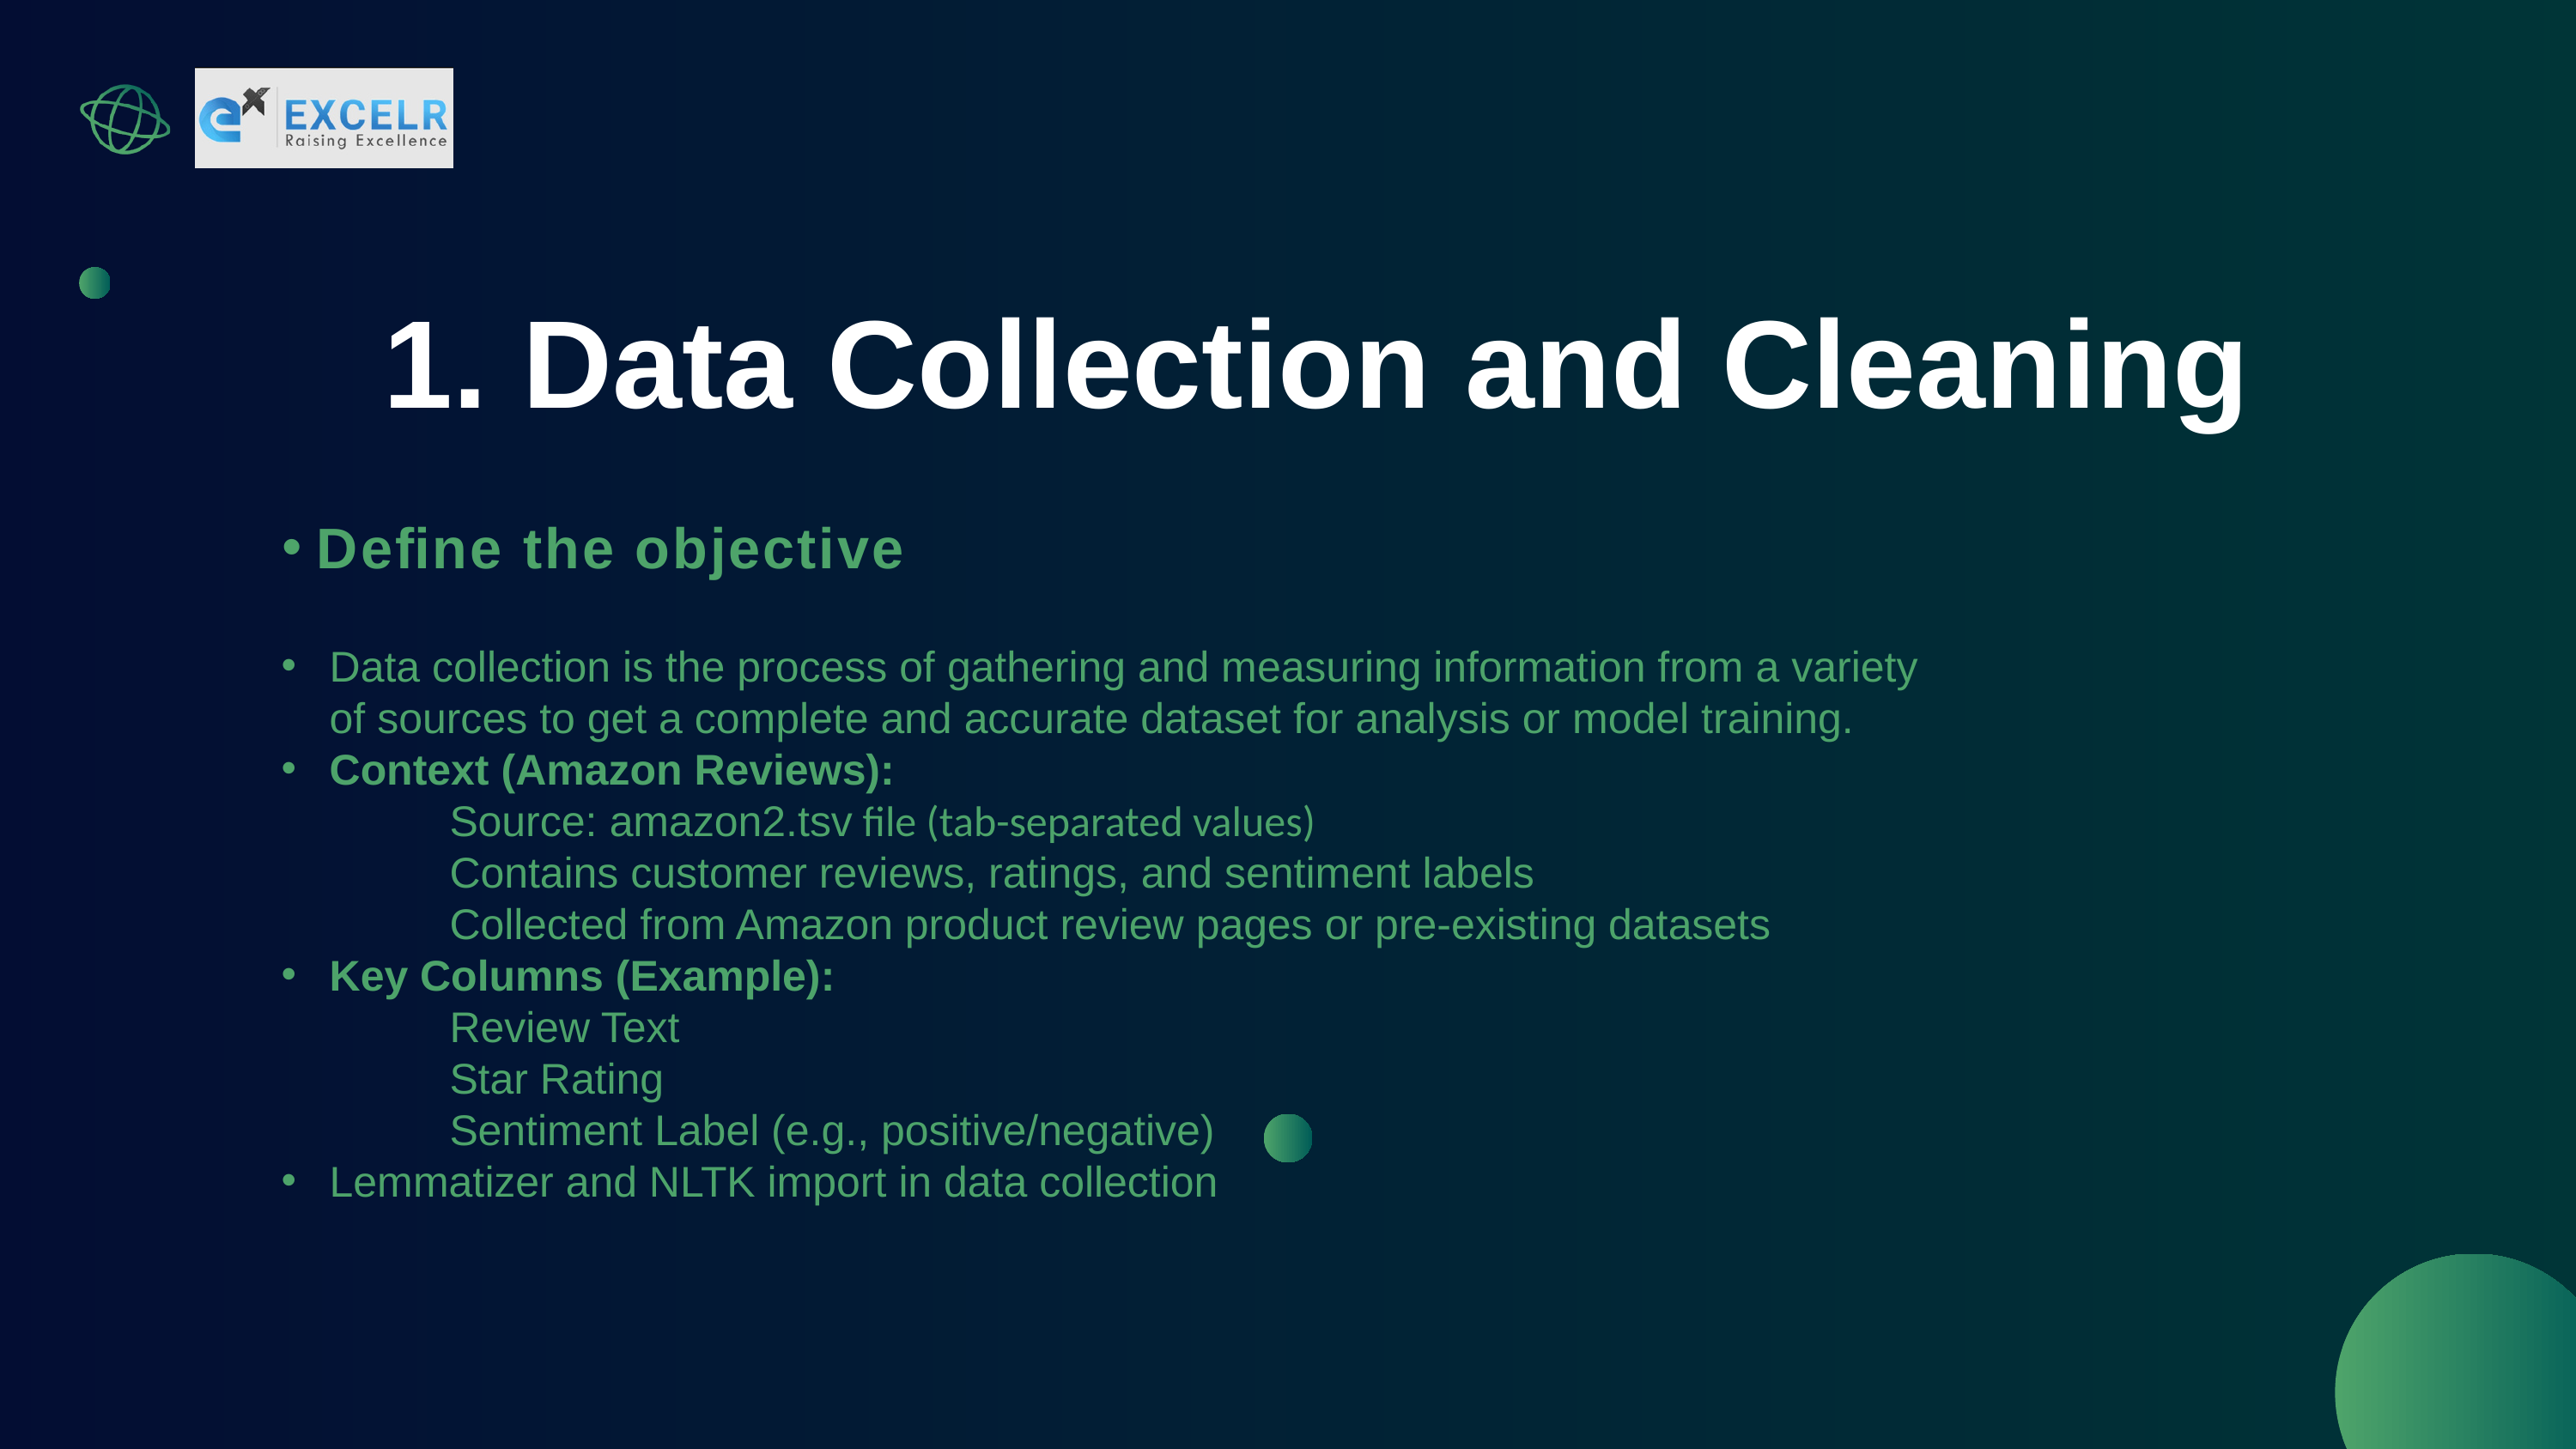

1. Data Collection and Cleaning
Deﬁne the objective
Data collection is the process of gathering and measuring information from a variety of sources to get a complete and accurate dataset for analysis or model training.
Context (Amazon Reviews):
              Source: amazon2.tsv file (tab-separated values)
              Contains customer reviews, ratings, and sentiment labels
              Collected from Amazon product review pages or pre-existing datasets
Key Columns (Example):
              Review Text
              Star Rating
              Sentiment Label (e.g., positive/negative)
Lemmatizer and NLTK import in data collection